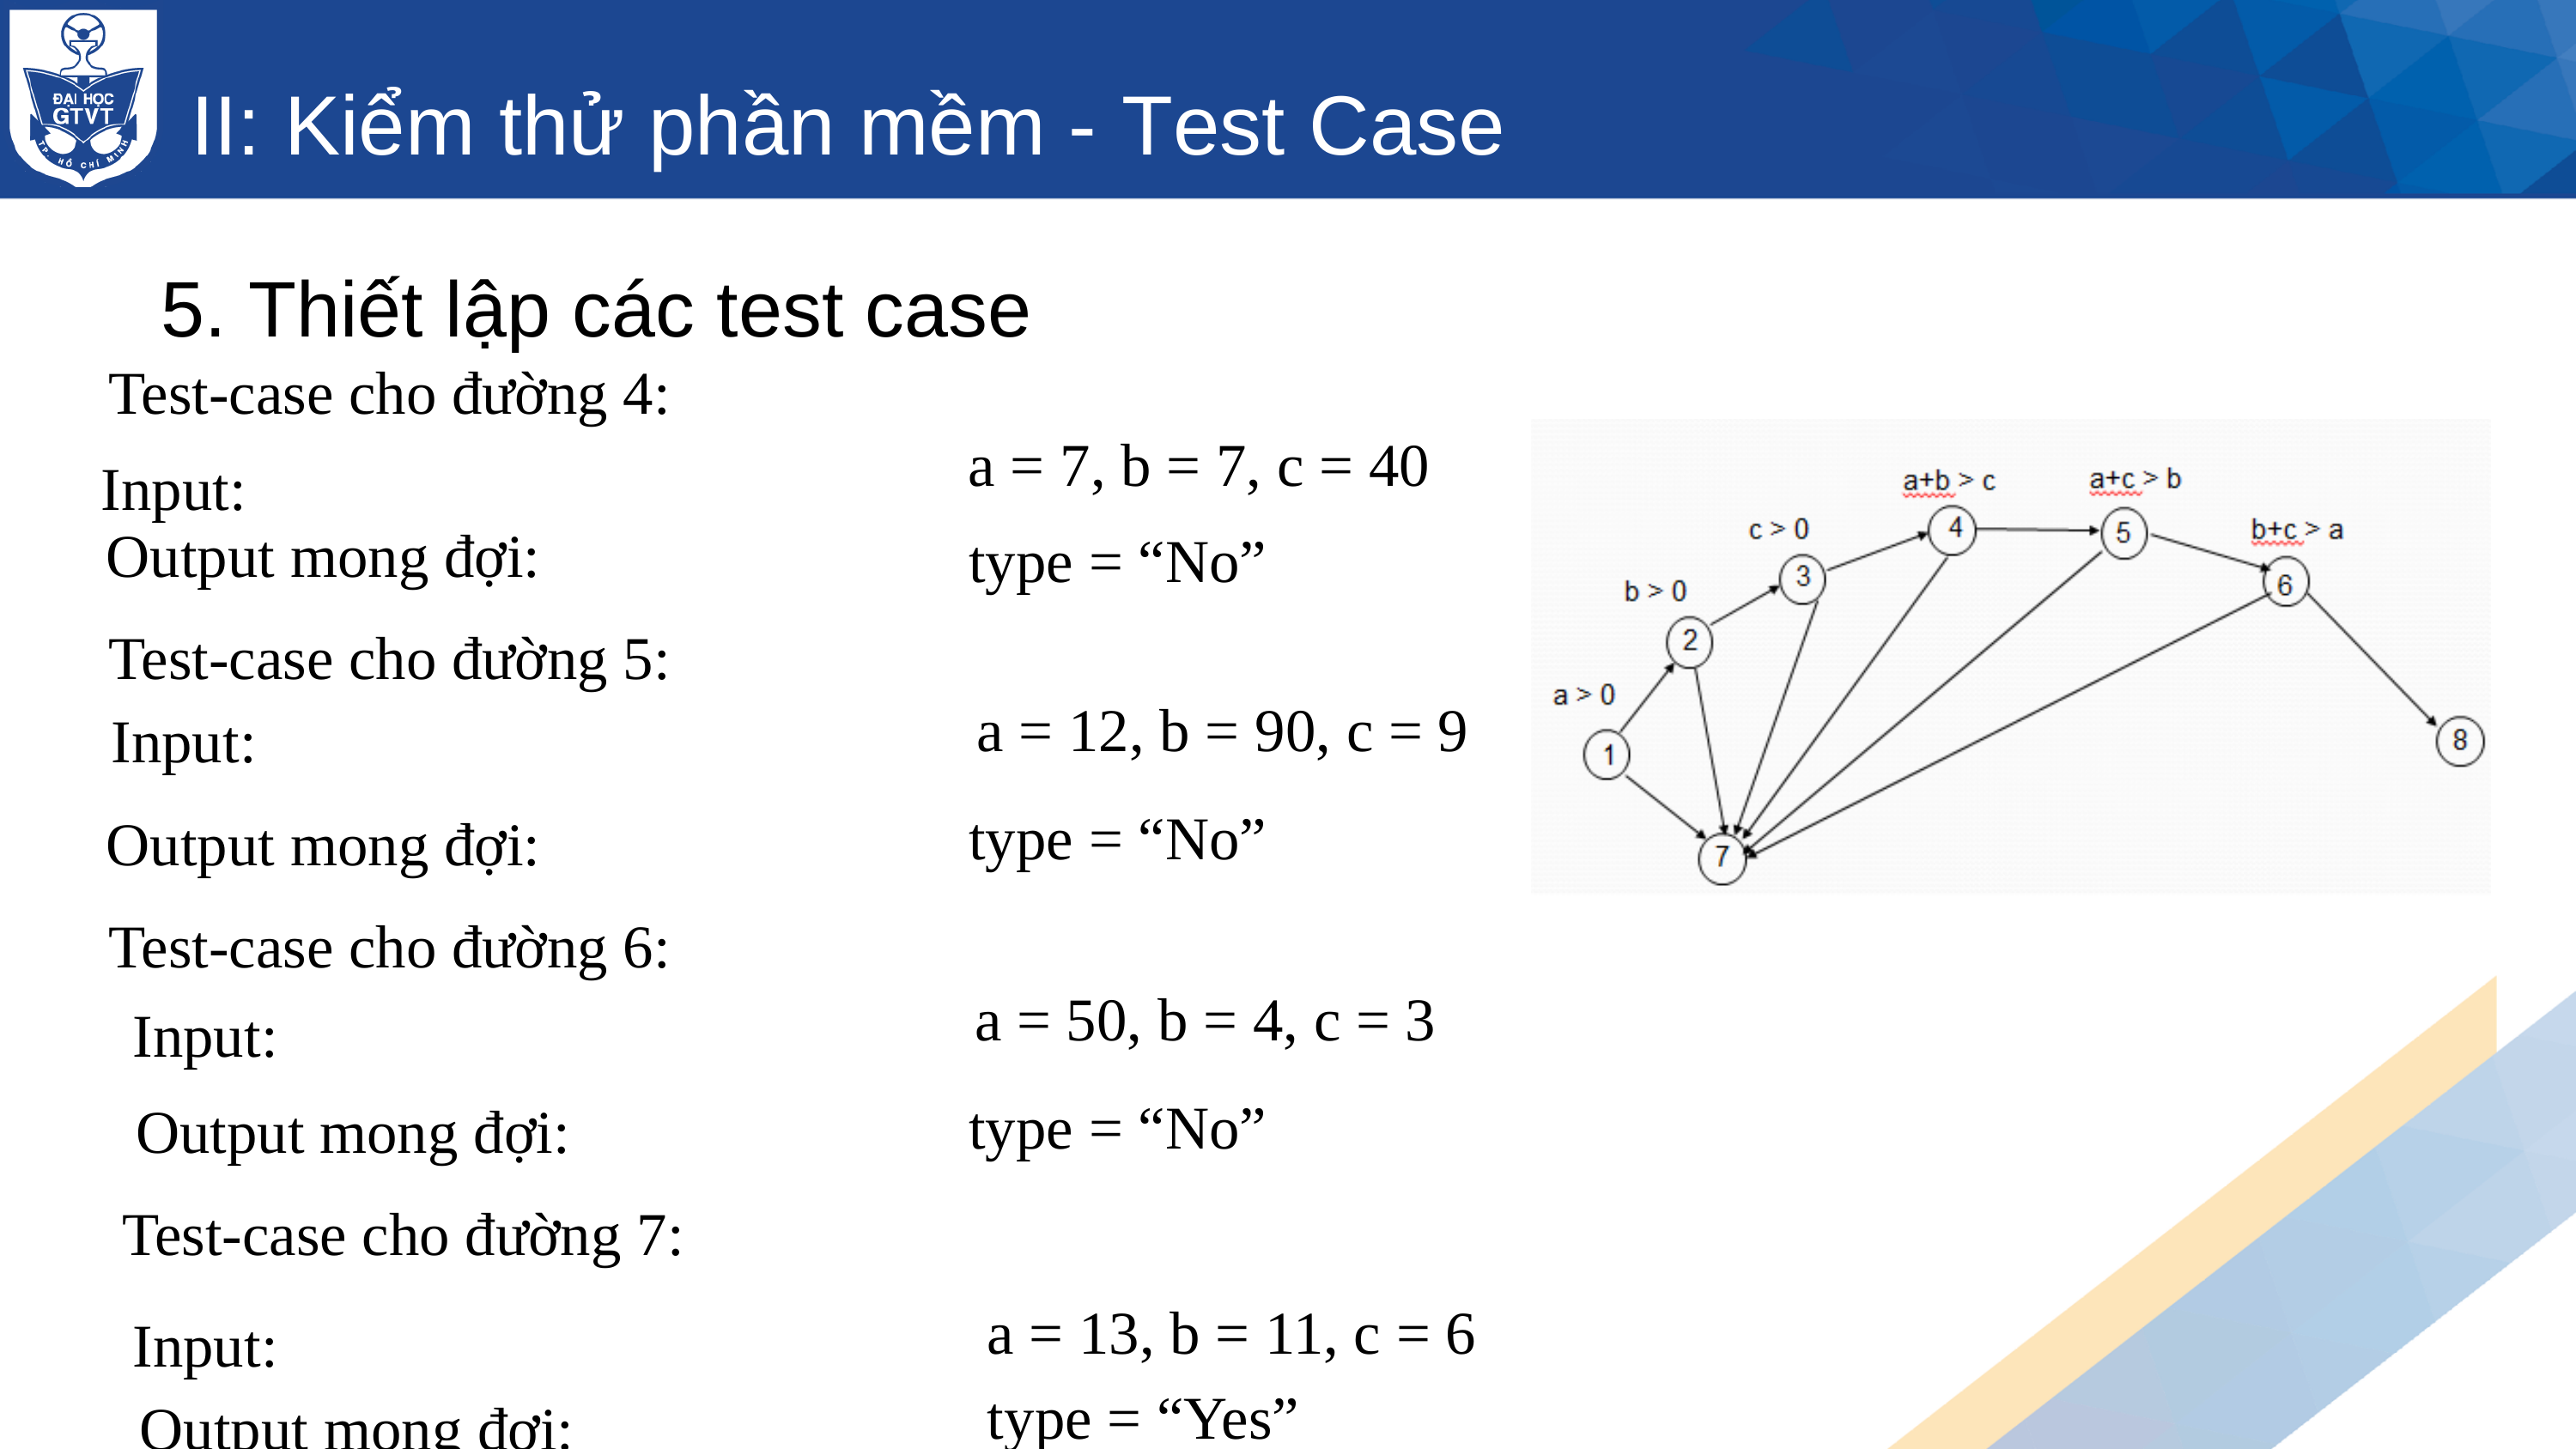

II: Kiểm thử phần mềm - Test Case
5. Thiết lập các test case
Test-case cho đường 4:
a = 7, b = 7, c = 40

Input:
Output mong đợi:
type = “No”
Test-case cho đường 5:
a = 12, b = 90, c = 9
Input:
type = “No”
Output mong đợi:
Test-case cho đường 6:
a = 50, b = 4, c = 3
Input:
type = “No”
Output mong đợi:
Test-case cho đường 7:
a = 13, b = 11, c = 6
Input:
type = “Yes”
Output mong đợi: